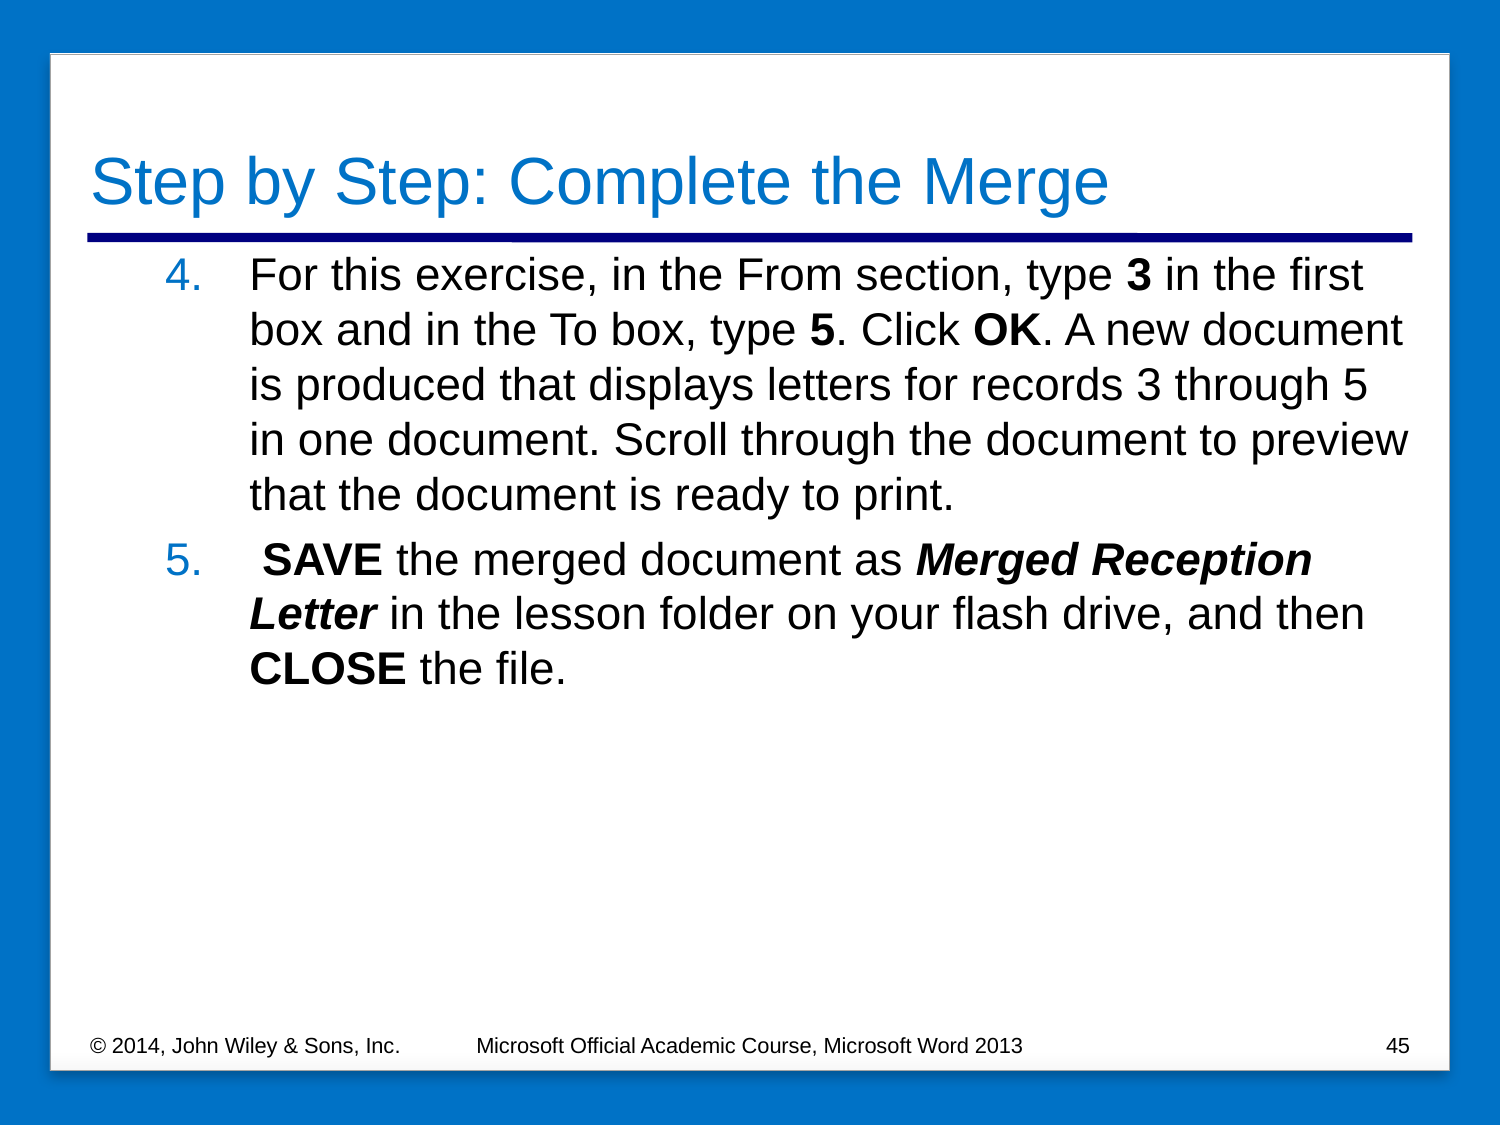

# Step by Step: Complete the Merge
For this exercise, in the From section, type 3 in the first box and in the To box, type 5. Click OK. A new document is produced that displays letters for records 3 through 5 in one document. Scroll through the document to preview that the document is ready to print.
 SAVE the merged document as Merged Reception Letter in the lesson folder on your flash drive, and then CLOSE the file.
© 2014, John Wiley & Sons, Inc.
Microsoft Official Academic Course, Microsoft Word 2013
45